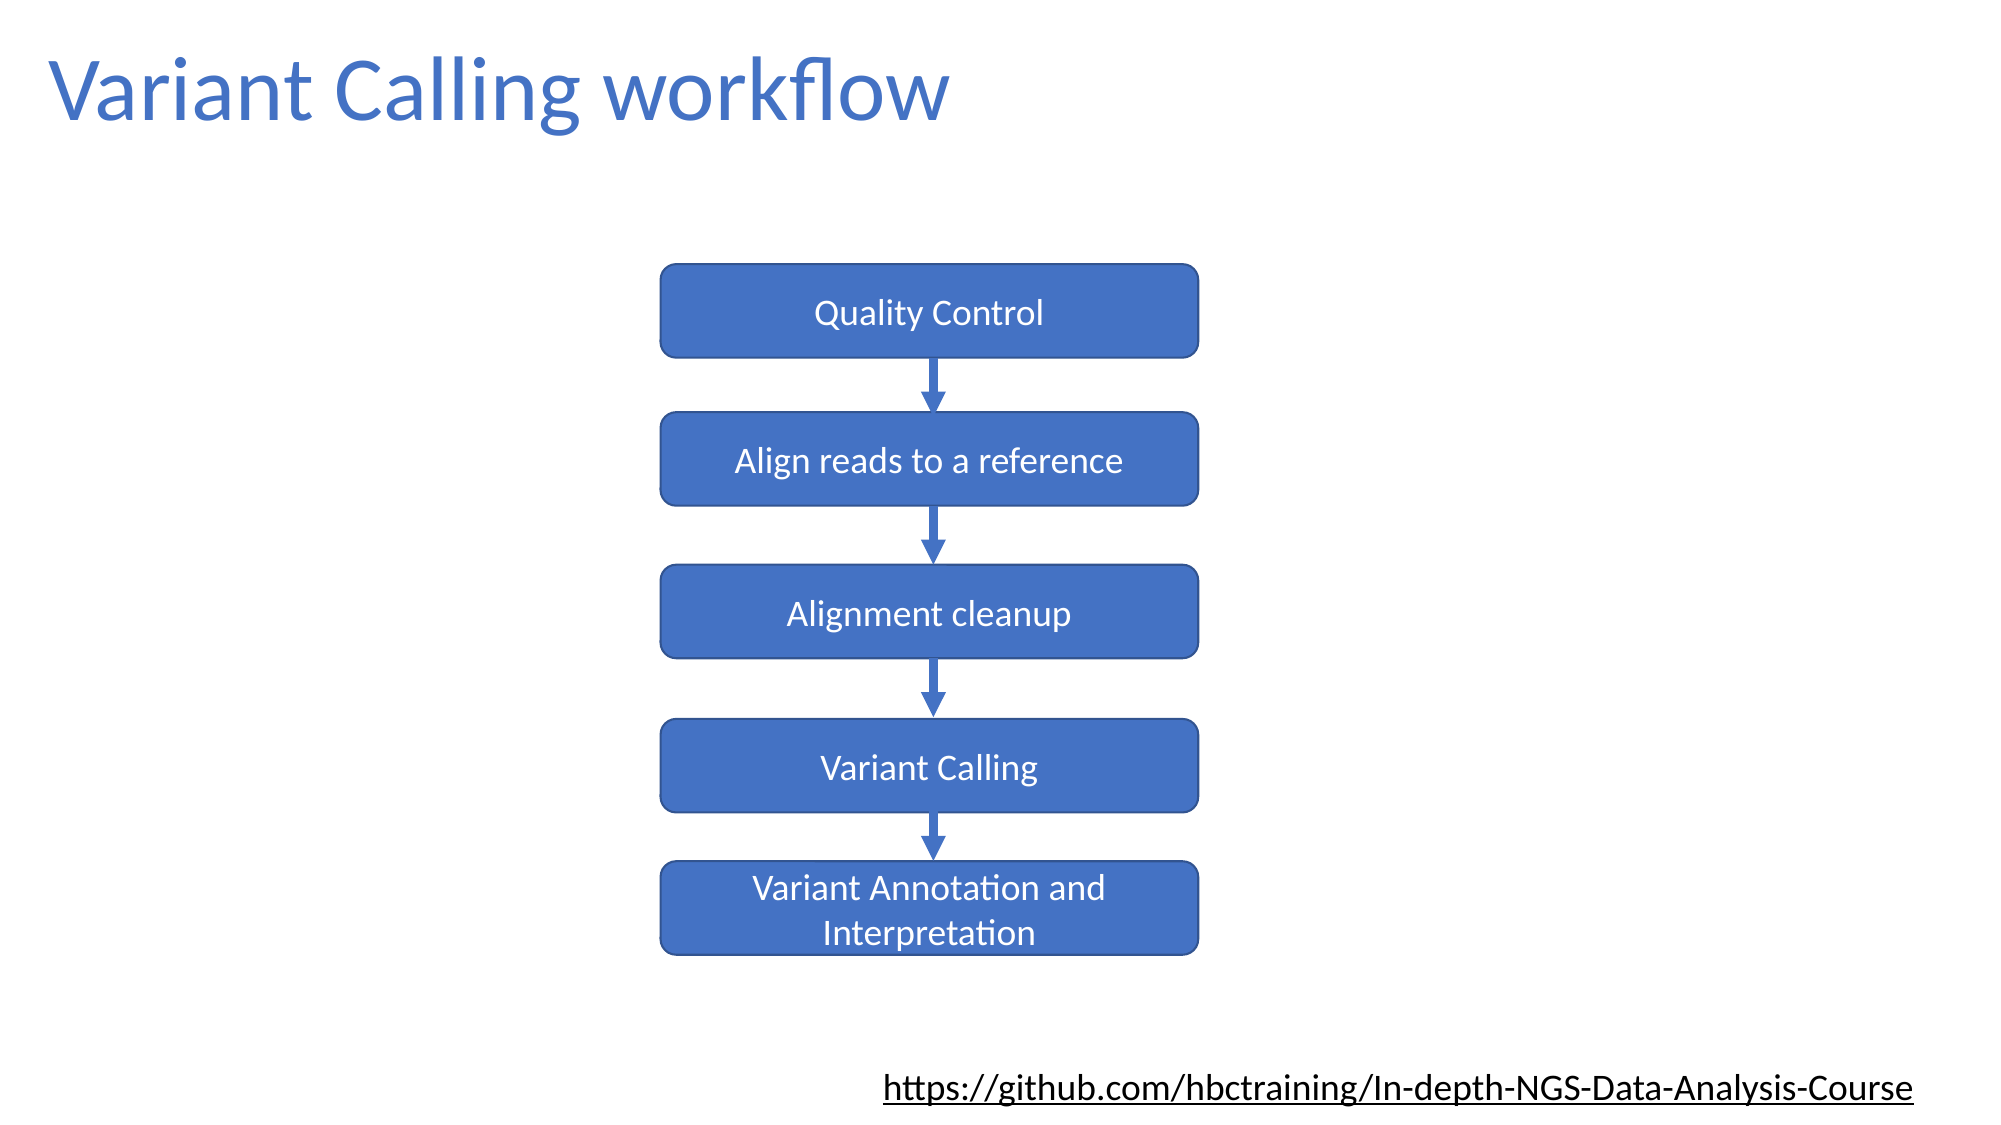

# Variant Calling workflow
Quality Control
Align reads to a reference
Alignment cleanup
Variant Calling
Variant Annotation and Interpretation
https://github.com/hbctraining/In-depth-NGS-Data-Analysis-Course